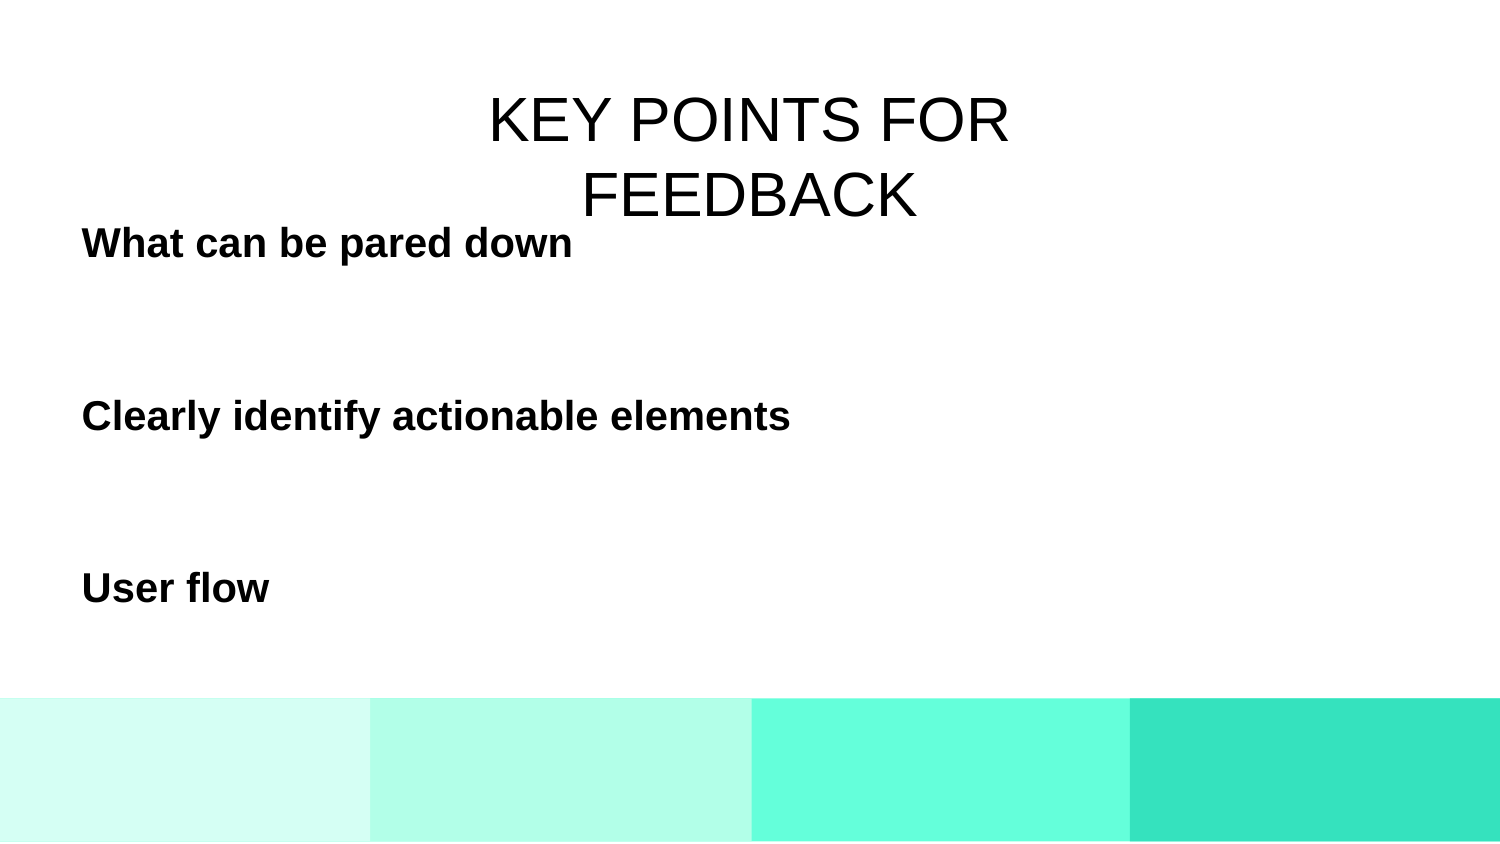

KEY POINTS FOR FEEDBACK
#
What can be pared down

Clearly identify actionable elements

User flow